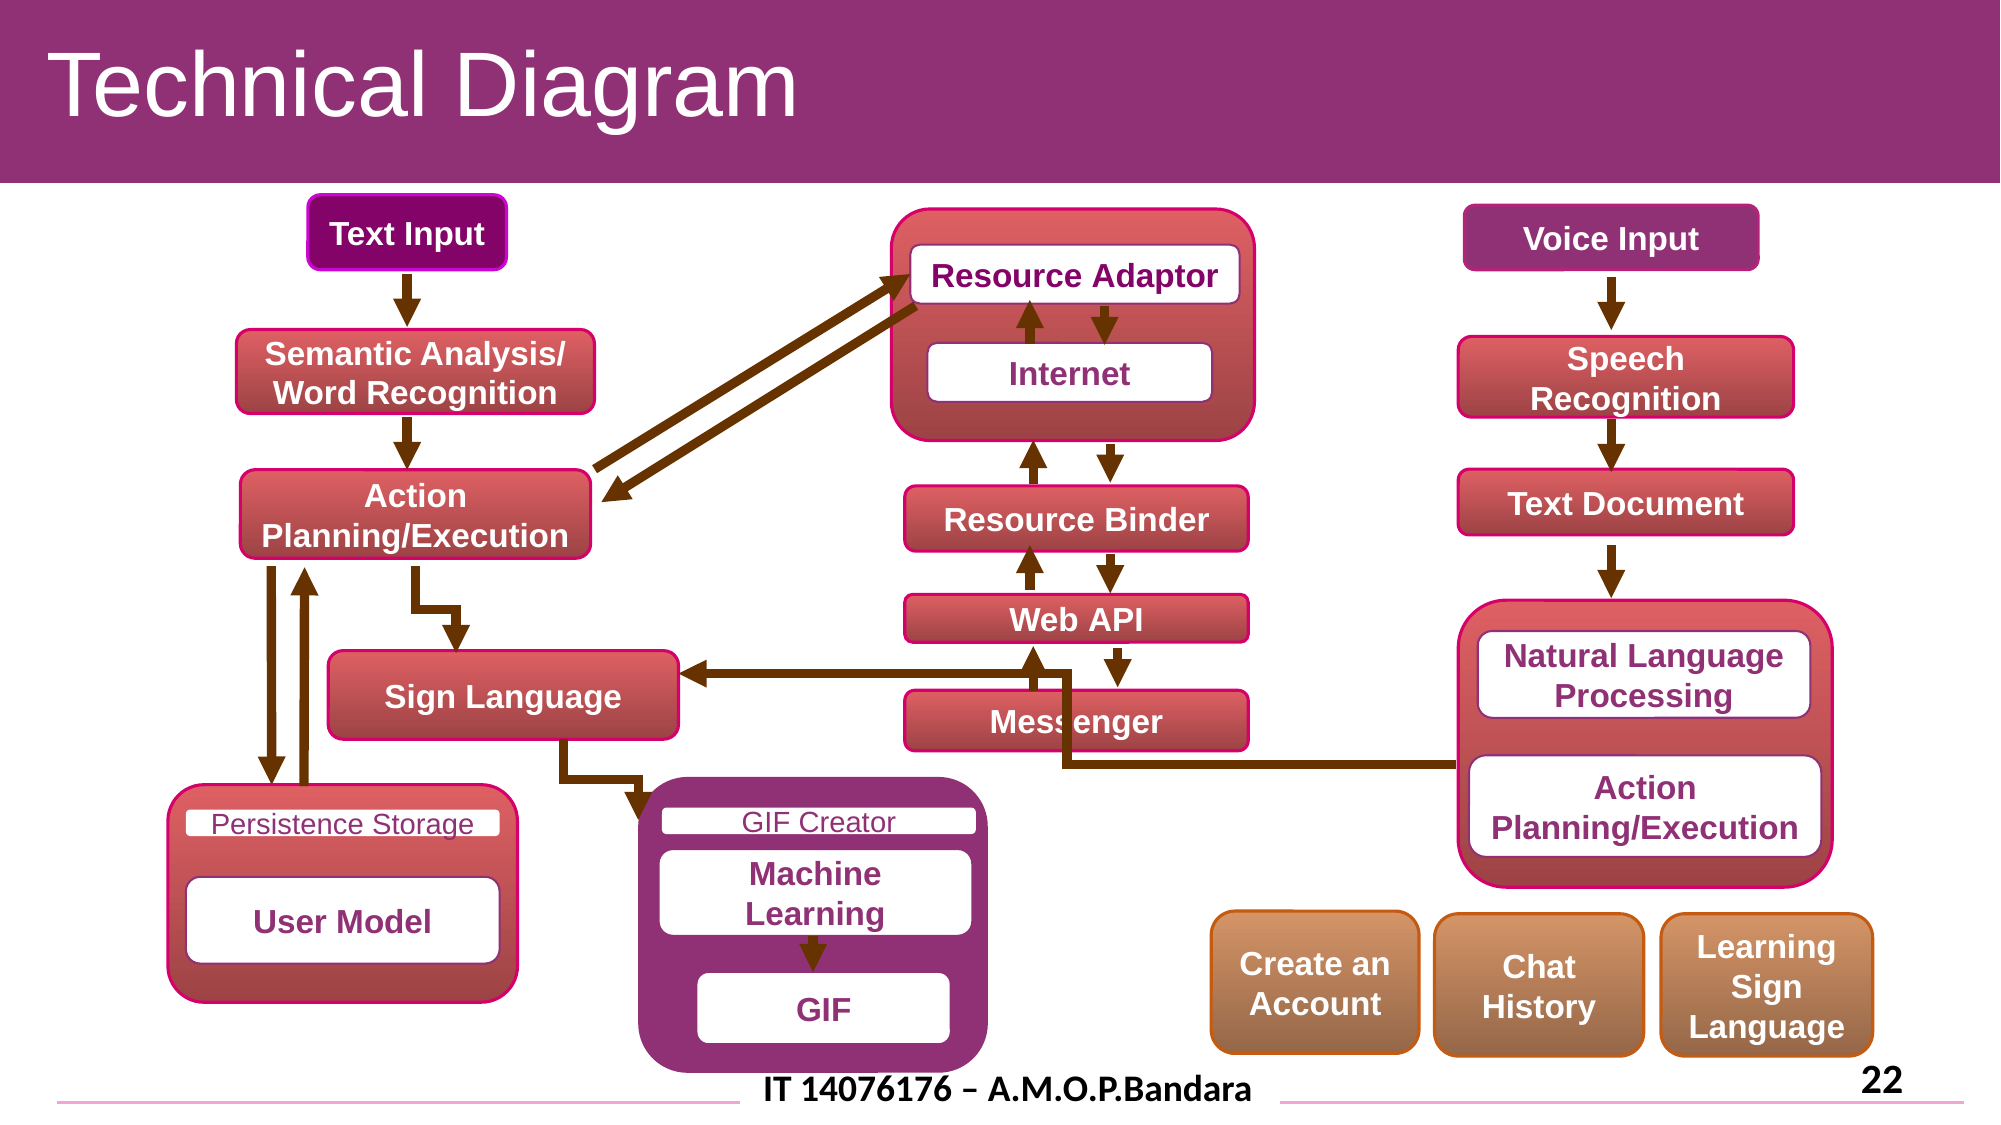

Technical Diagram
Text Input
Voice Input

Resource Adaptor
Semantic Analysis/ Word Recognition
Speech Recognition
Internet
Text Document
Action Planning/Execution
Resource Binder
Web API

Natural Language Processing
Sign Language
Messenger
Action Planning/Execution

GIF Creator
Persistence Storage
Machine Learning
User Model
Create an Account
Chat History
Learning Sign Language
GIF
22
IT 14076176 – A.M.O.P.Bandara